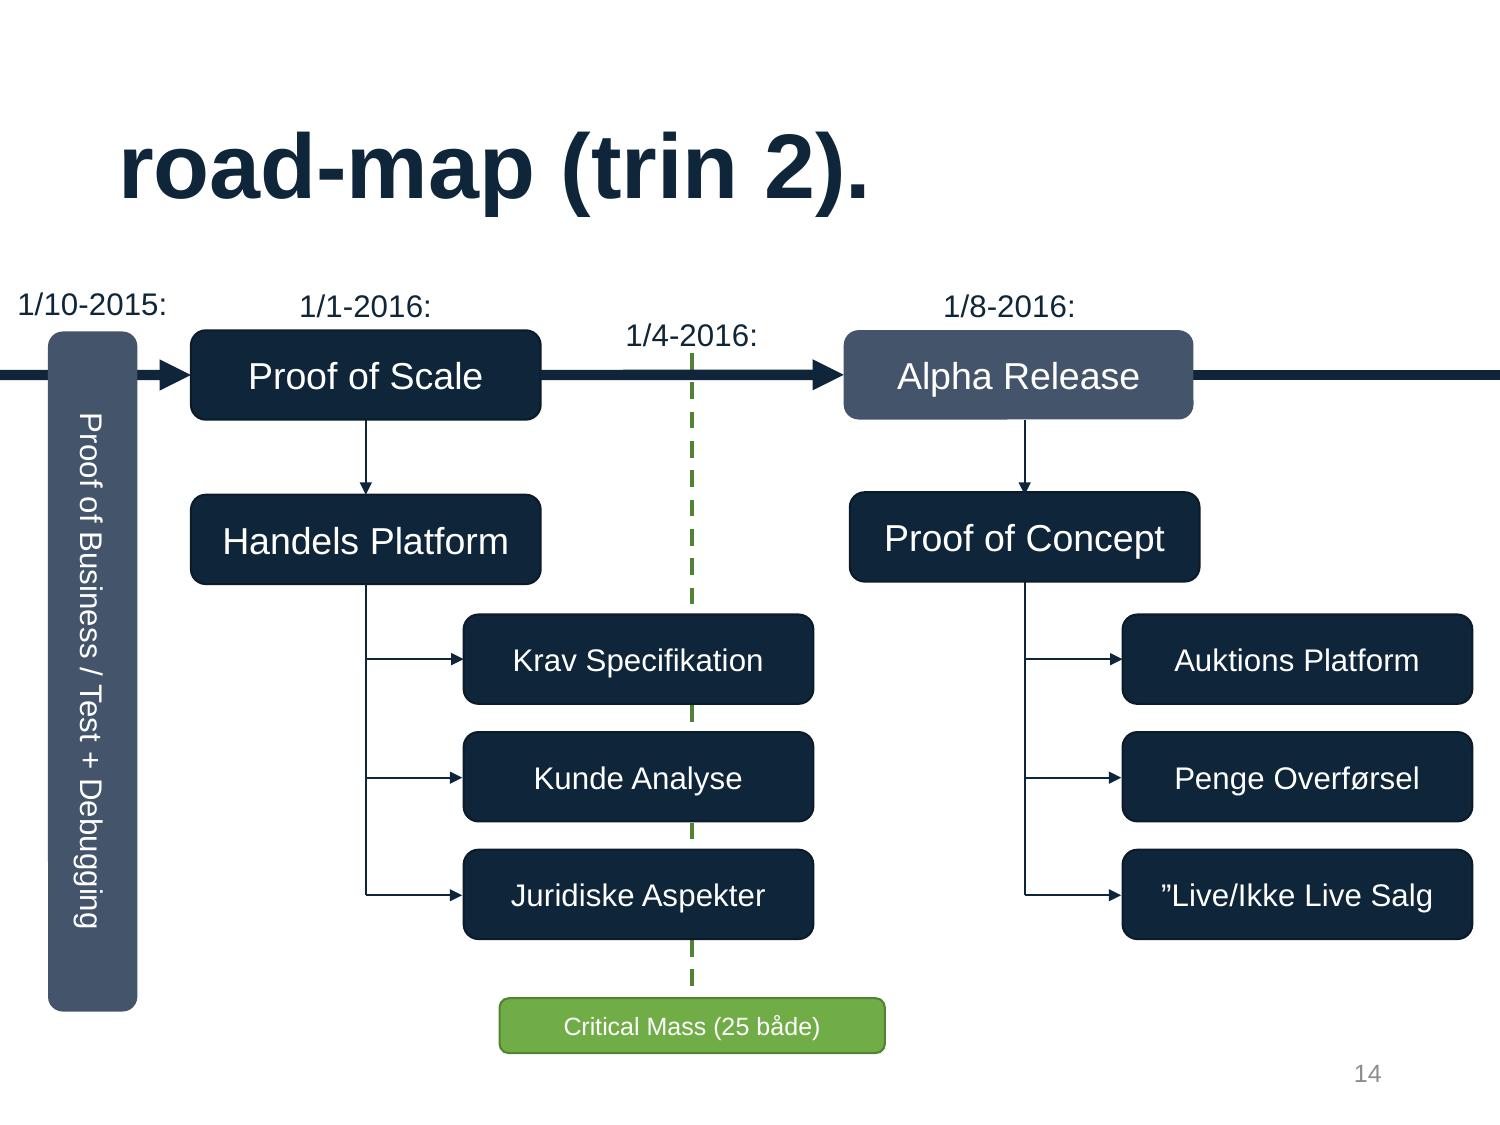

# road-map (trin 2).
1/10-2015:
1/1-2016:
1/8-2016:
1/4-2016:
Alpha Release
Proof of Scale
Proof of Concept
Handels Platform
Krav Specifikation
Auktions Platform
Proof of Business / Test + Debugging
Kunde Analyse
Penge Overførsel
Juridiske Aspekter
”Live/Ikke Live Salg
Critical Mass (25 både)
14